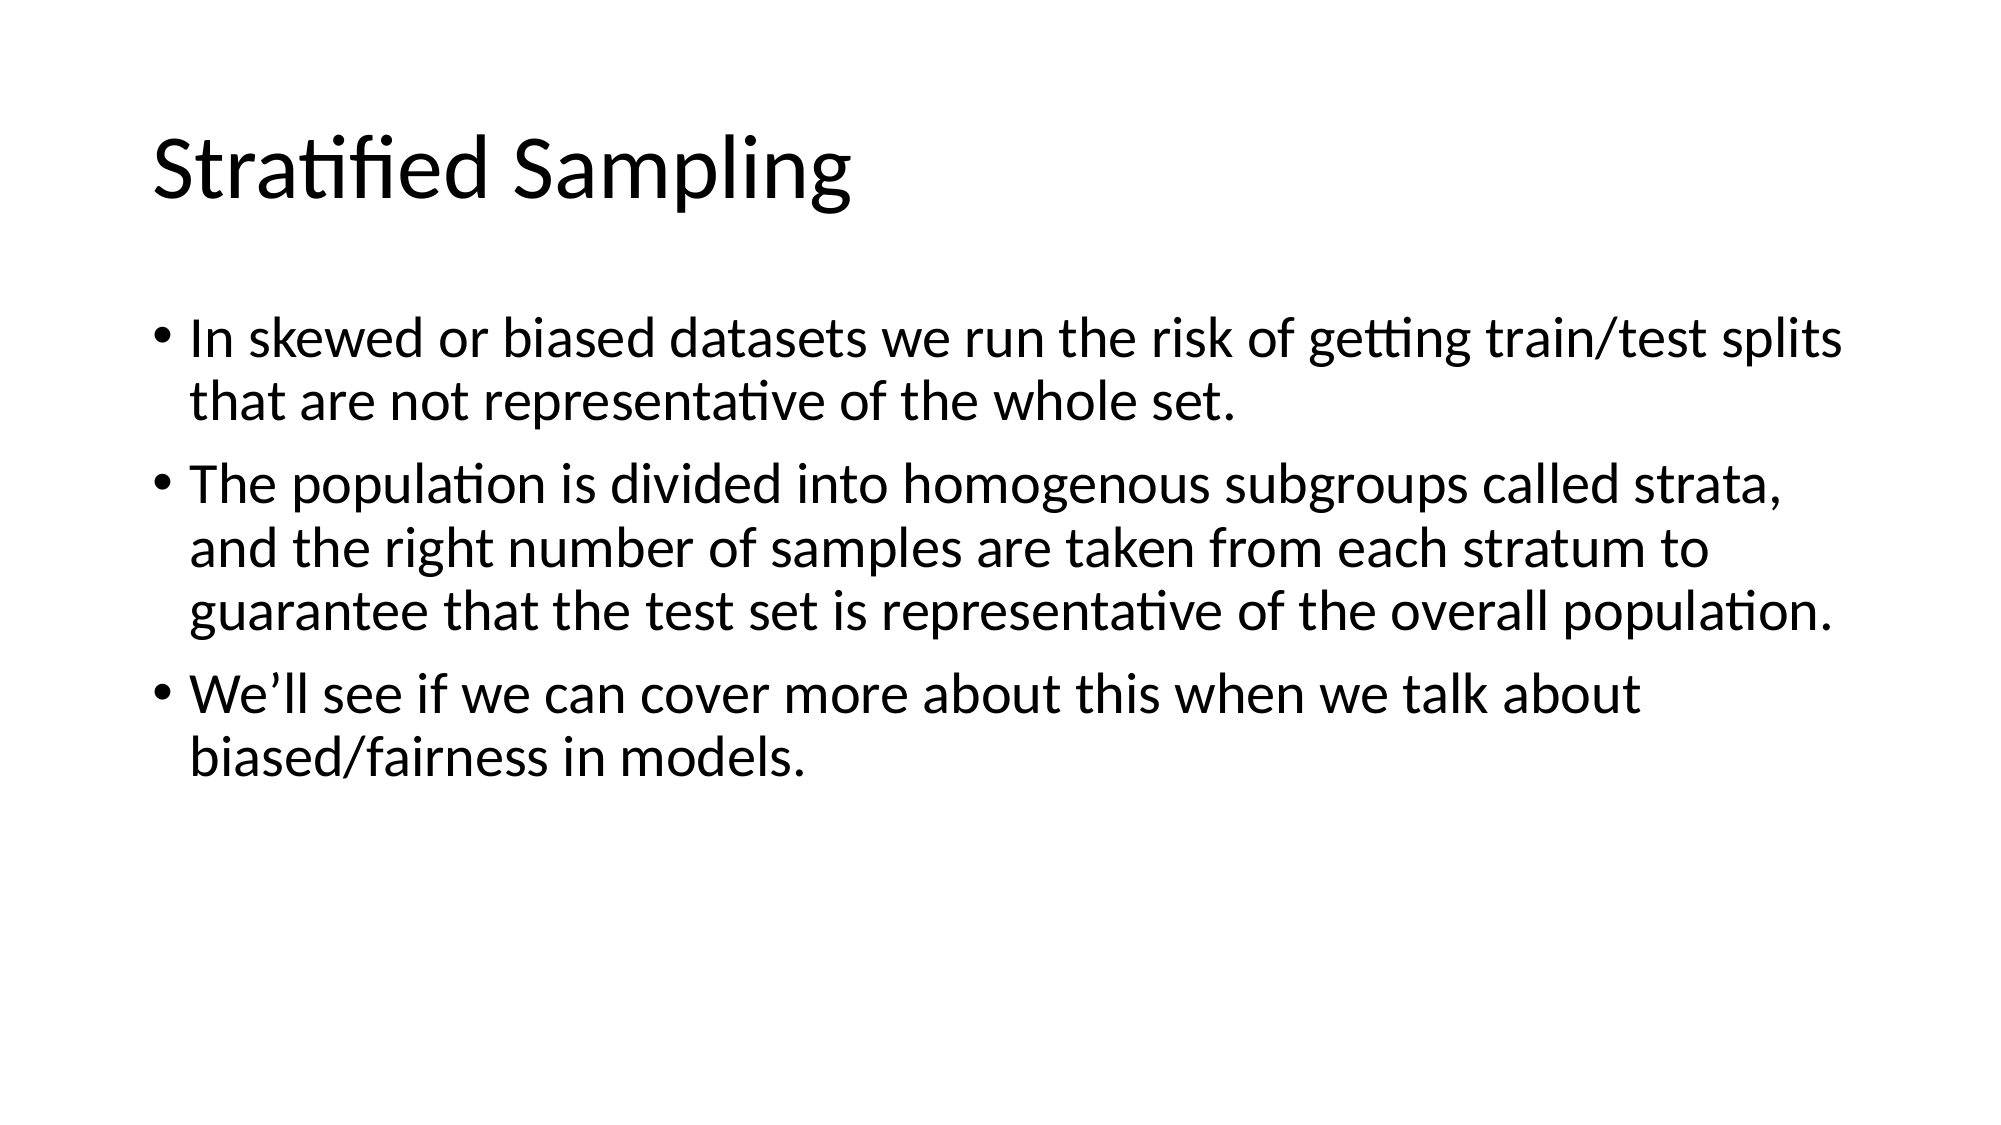

# Stratified Sampling
In skewed or biased datasets we run the risk of getting train/test splits that are not representative of the whole set.
The population is divided into homogenous subgroups called strata, and the right number of samples are taken from each stratum to guarantee that the test set is representative of the overall population.
We’ll see if we can cover more about this when we talk about biased/fairness in models.